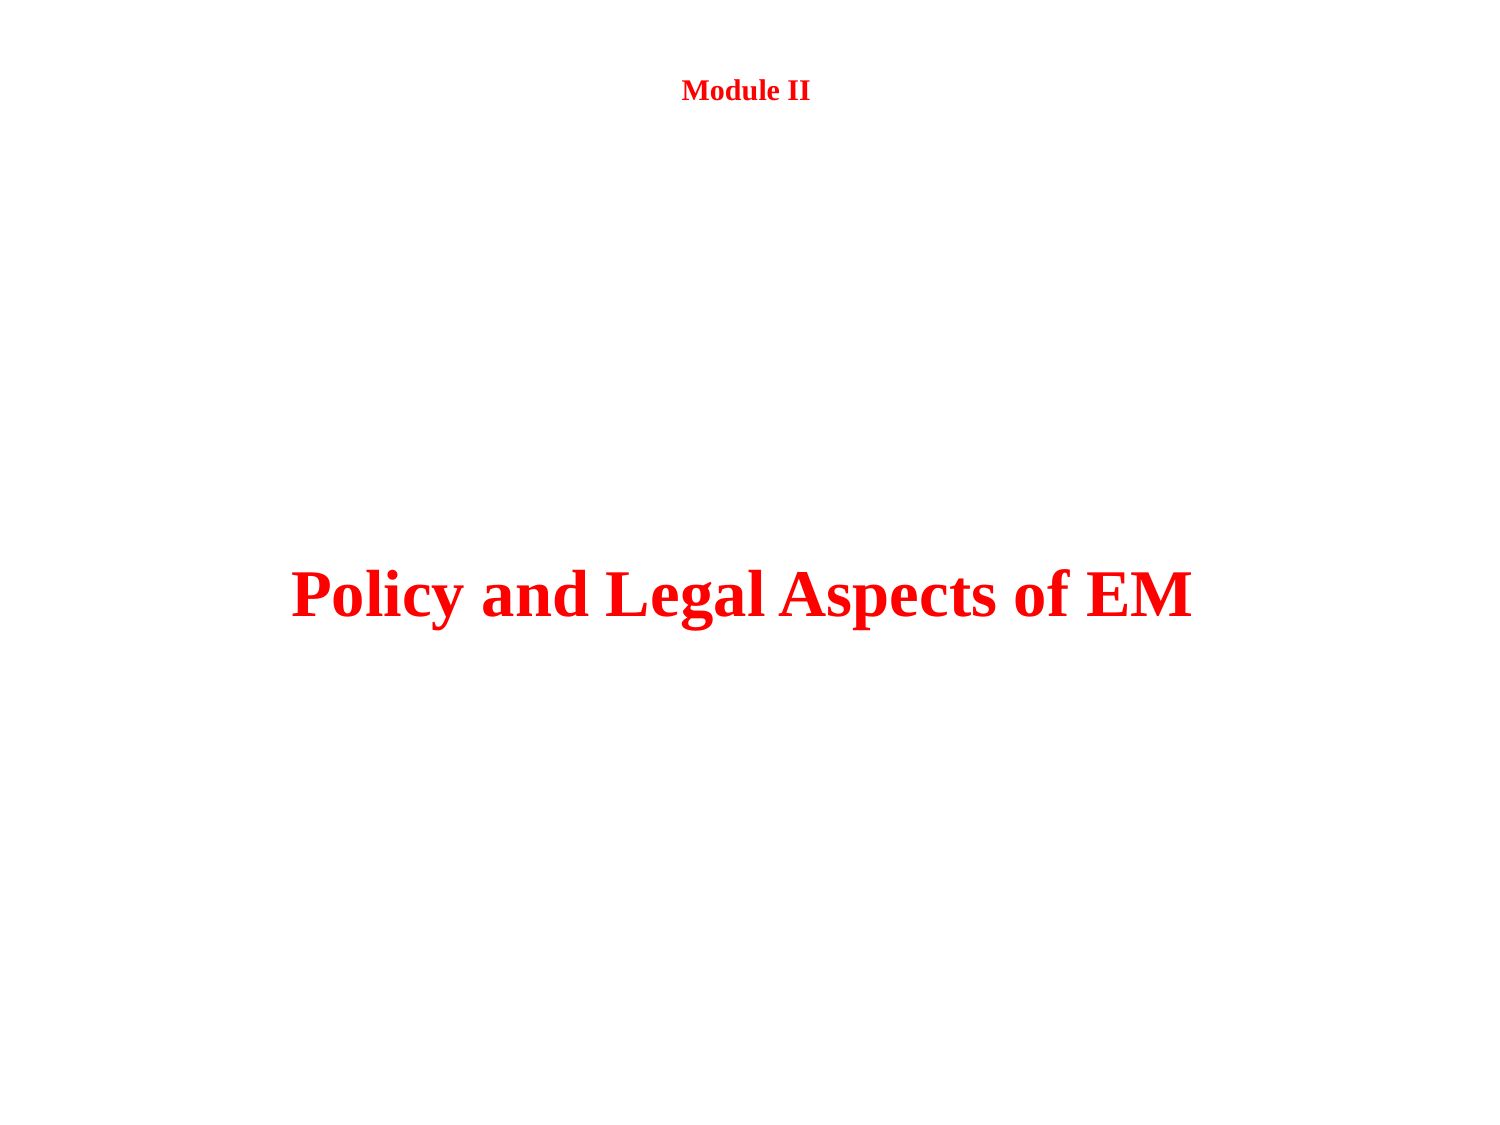

# Module II

            Policy and Legal Aspects of EM